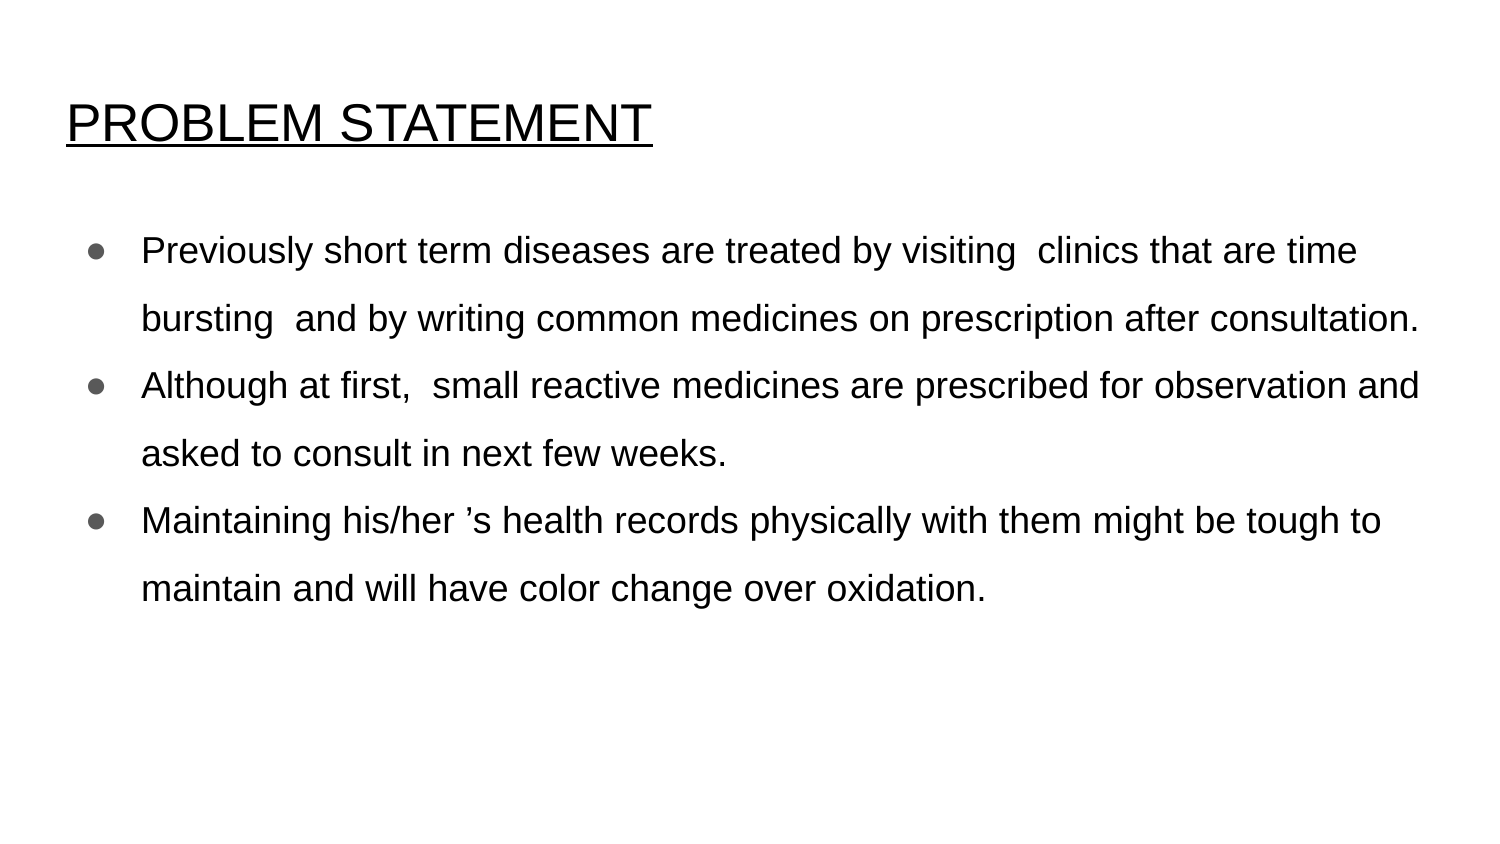

# PROBLEM STATEMENT
Previously short term diseases are treated by visiting  clinics that are time bursting  and by writing common medicines on prescription after consultation.
Although at first,  small reactive medicines are prescribed for observation and asked to consult in next few weeks.
Maintaining his/her ’s health records physically with them might be tough to maintain and will have color change over oxidation.